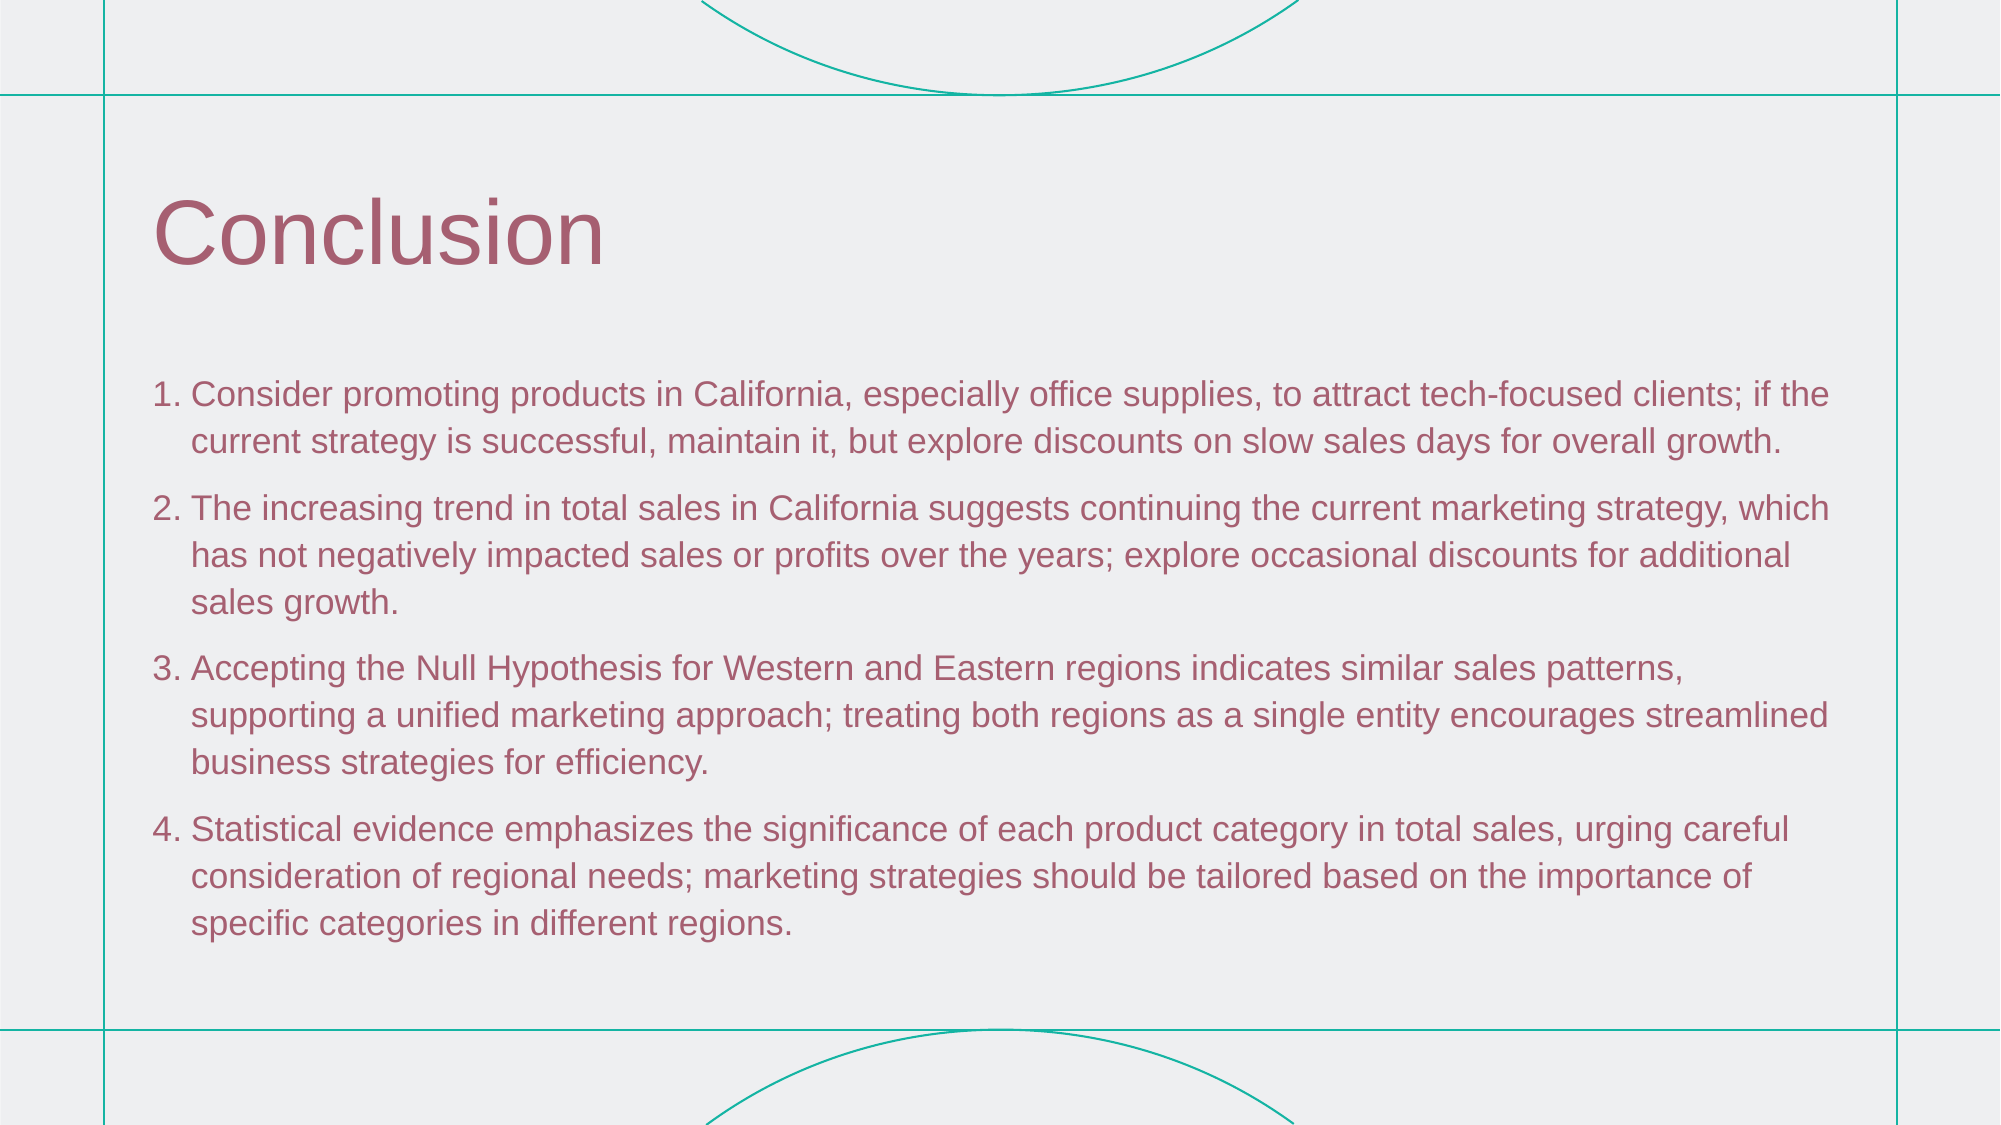

# Conclusion
Consider promoting products in California, especially office supplies, to attract tech-focused clients; if the current strategy is successful, maintain it, but explore discounts on slow sales days for overall growth.
The increasing trend in total sales in California suggests continuing the current marketing strategy, which has not negatively impacted sales or profits over the years; explore occasional discounts for additional sales growth.
Accepting the Null Hypothesis for Western and Eastern regions indicates similar sales patterns, supporting a unified marketing approach; treating both regions as a single entity encourages streamlined business strategies for efficiency.
Statistical evidence emphasizes the significance of each product category in total sales, urging careful consideration of regional needs; marketing strategies should be tailored based on the importance of specific categories in different regions.